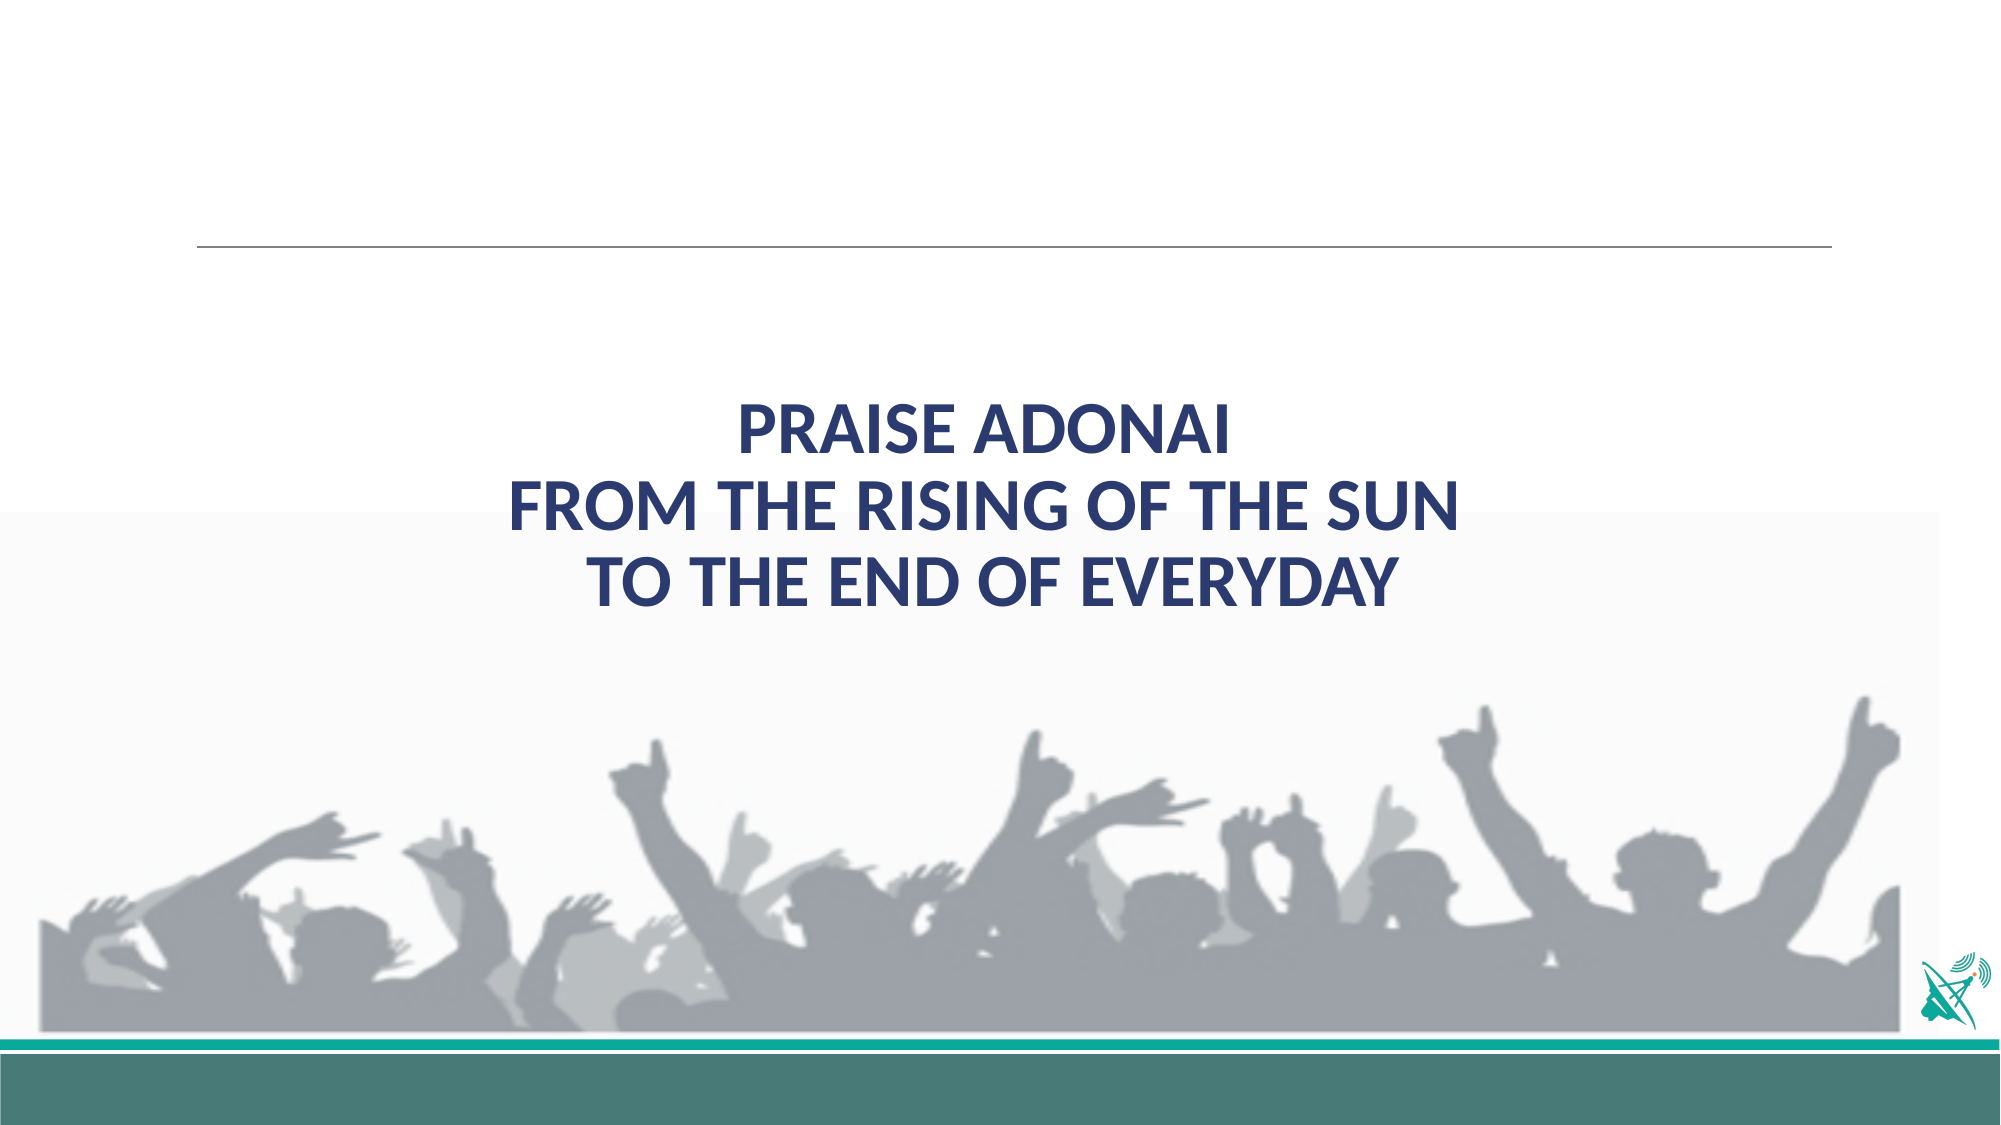

# PRAISE ADONAI FROM THE RISING OF THE SUN TO THE END OF EVERYDAY